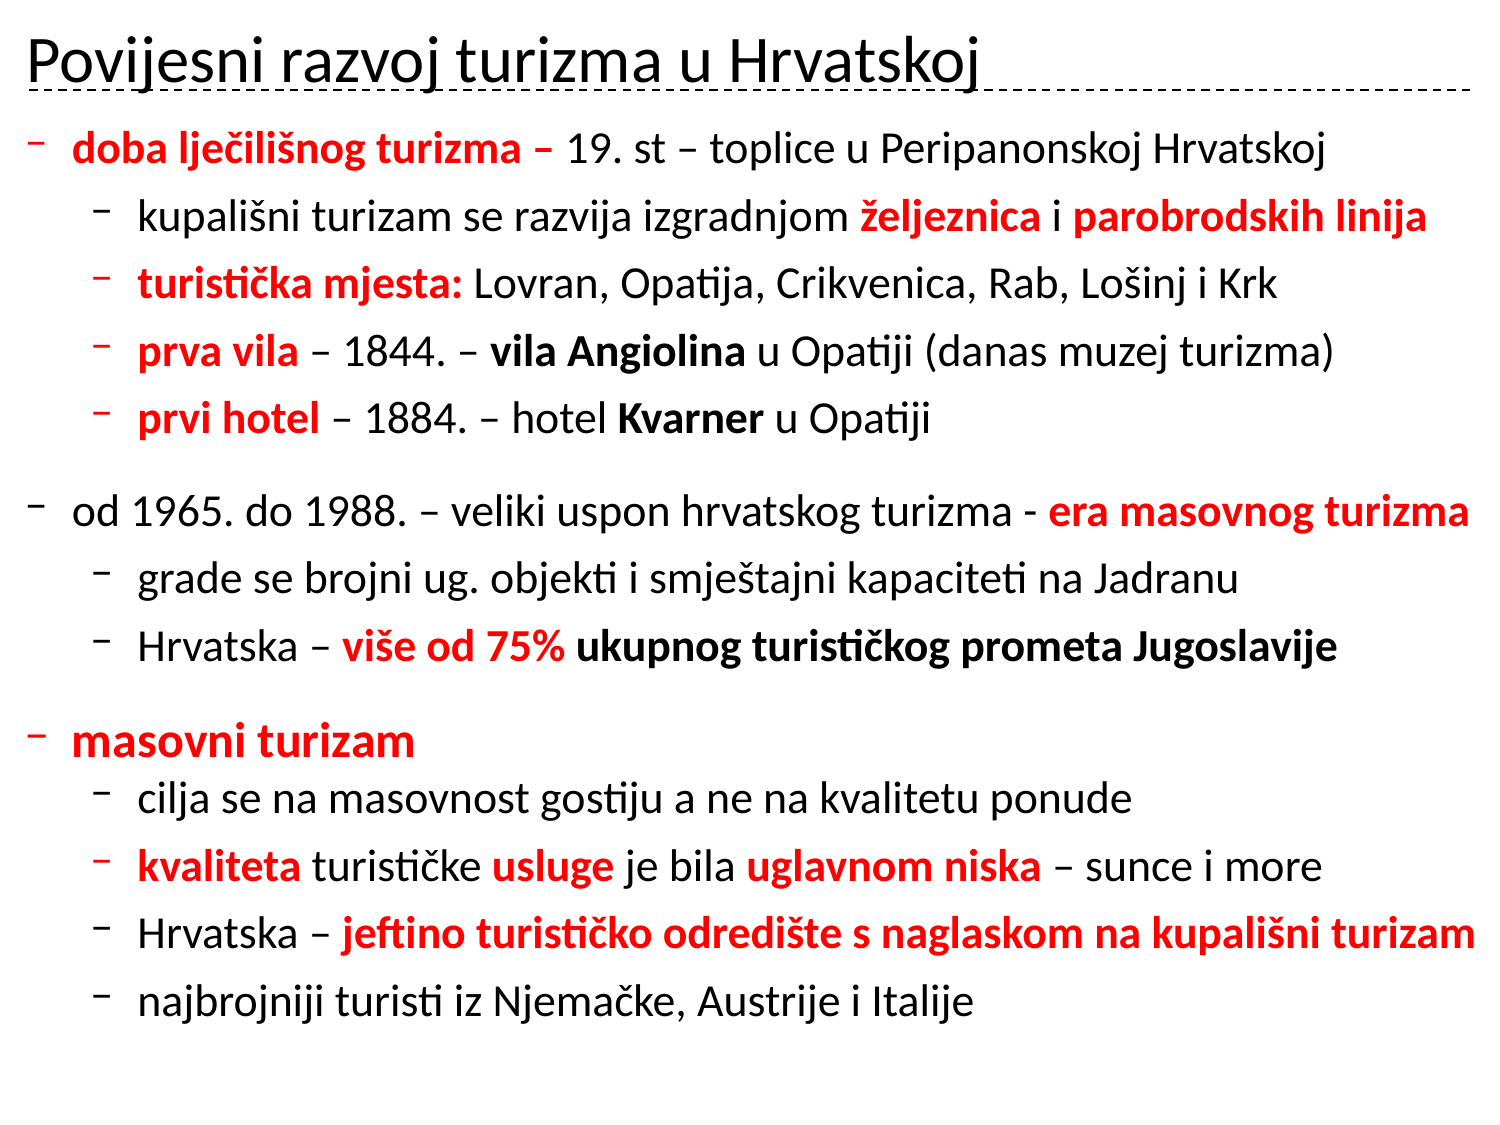

# Povijesni razvoj turizma u Hrvatskoj
doba lječilišnog turizma – 19. st – toplice u Peripanonskoj Hrvatskoj
kupališni turizam se razvija izgradnjom željeznica i parobrodskih linija
turistička mjesta: Lovran, Opatija, Crikvenica, Rab, Lošinj i Krk
prva vila – 1844. – vila Angiolina u Opatiji (danas muzej turizma)
prvi hotel – 1884. – hotel Kvarner u Opatiji
od 1965. do 1988. – veliki uspon hrvatskog turizma - era masovnog turizma
grade se brojni ug. objekti i smještajni kapaciteti na Jadranu
Hrvatska – više od 75% ukupnog turističkog prometa Jugoslavije
masovni turizam
cilja se na masovnost gostiju a ne na kvalitetu ponude
kvaliteta turističke usluge je bila uglavnom niska – sunce i more
Hrvatska – jeftino turističko odredište s naglaskom na kupališni turizam
najbrojniji turisti iz Njemačke, Austrije i Italije

Hrvatska u brojkama – 2016. (DZS)